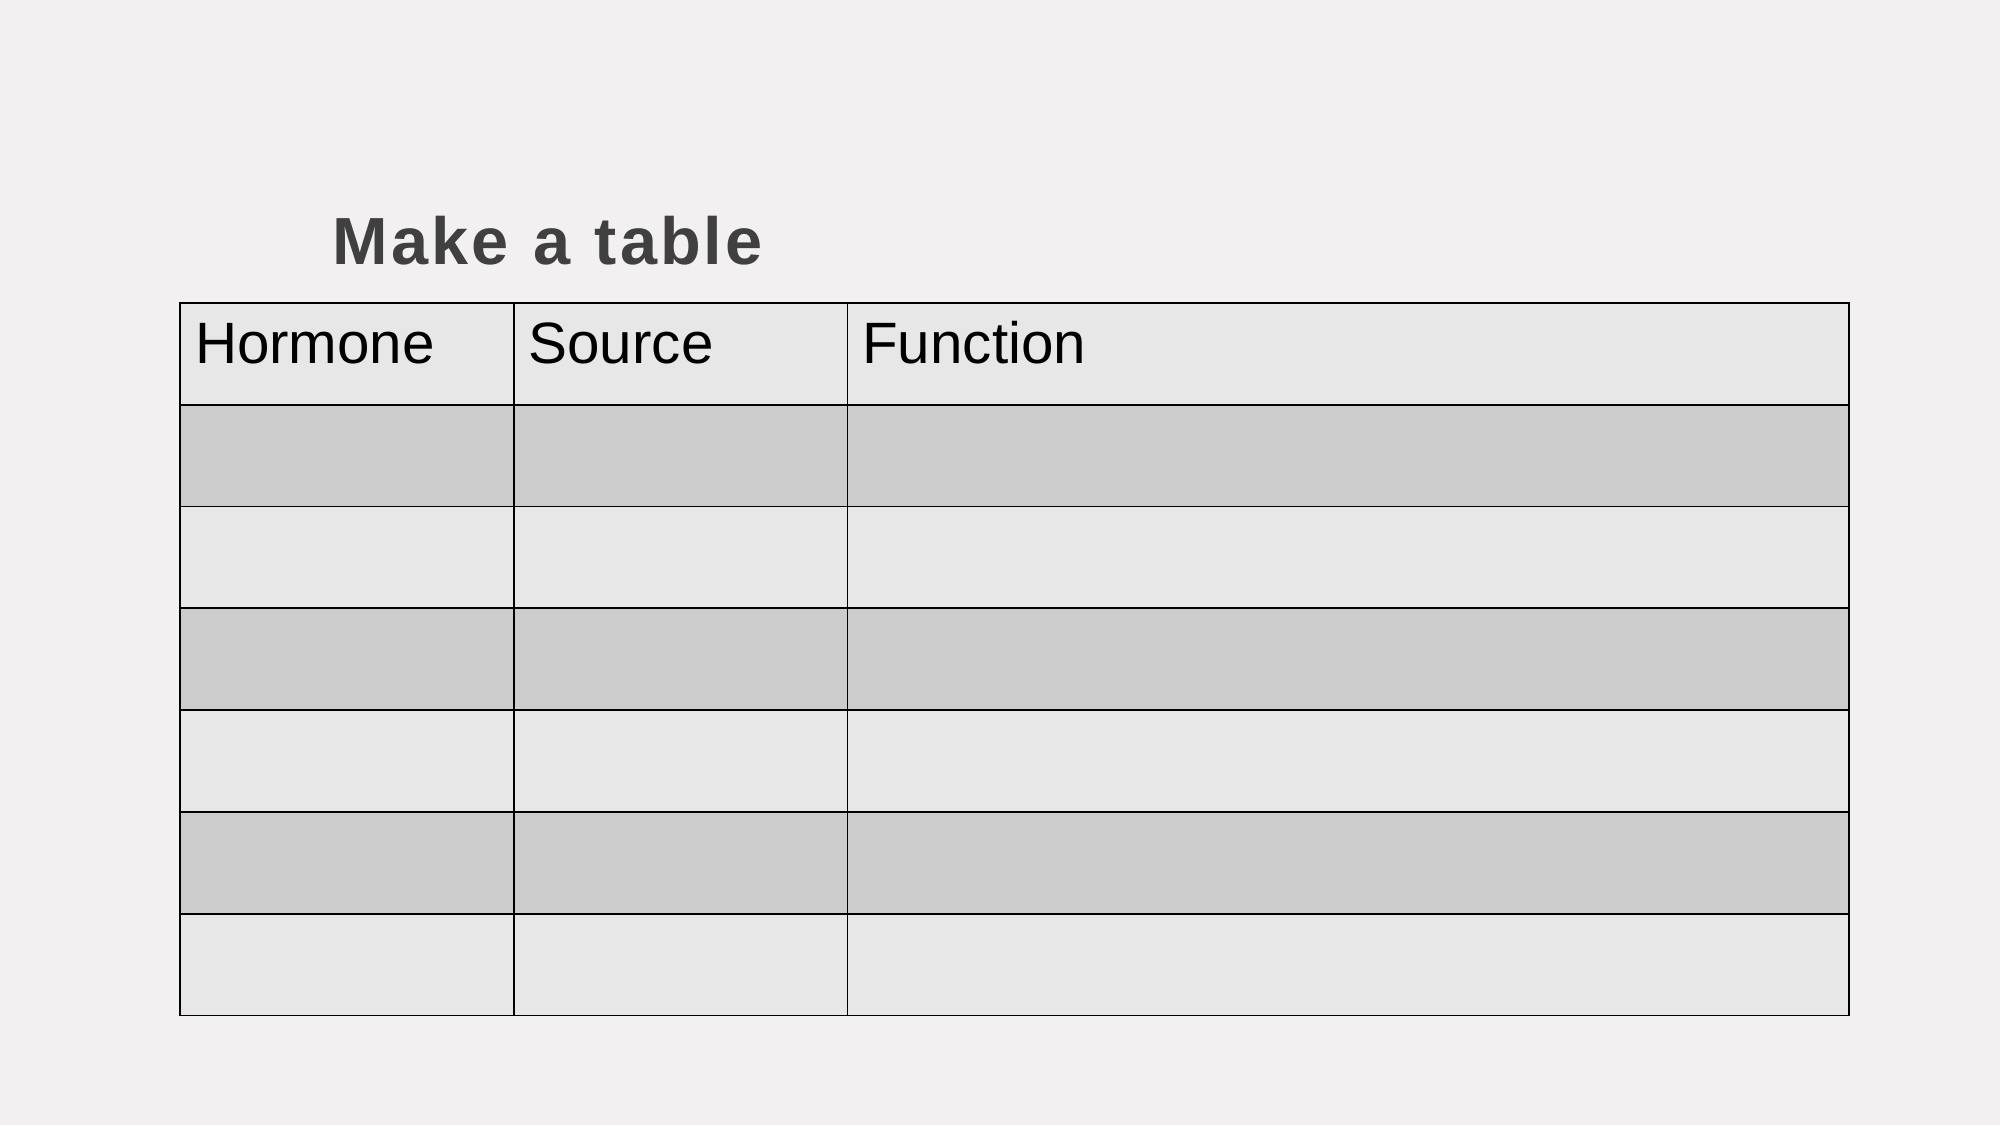

# Make a table
| Hormone | Source | Function |
| --- | --- | --- |
|  |  |  |
|  |  |  |
|  |  |  |
|  |  |  |
|  |  |  |
|  |  |  |